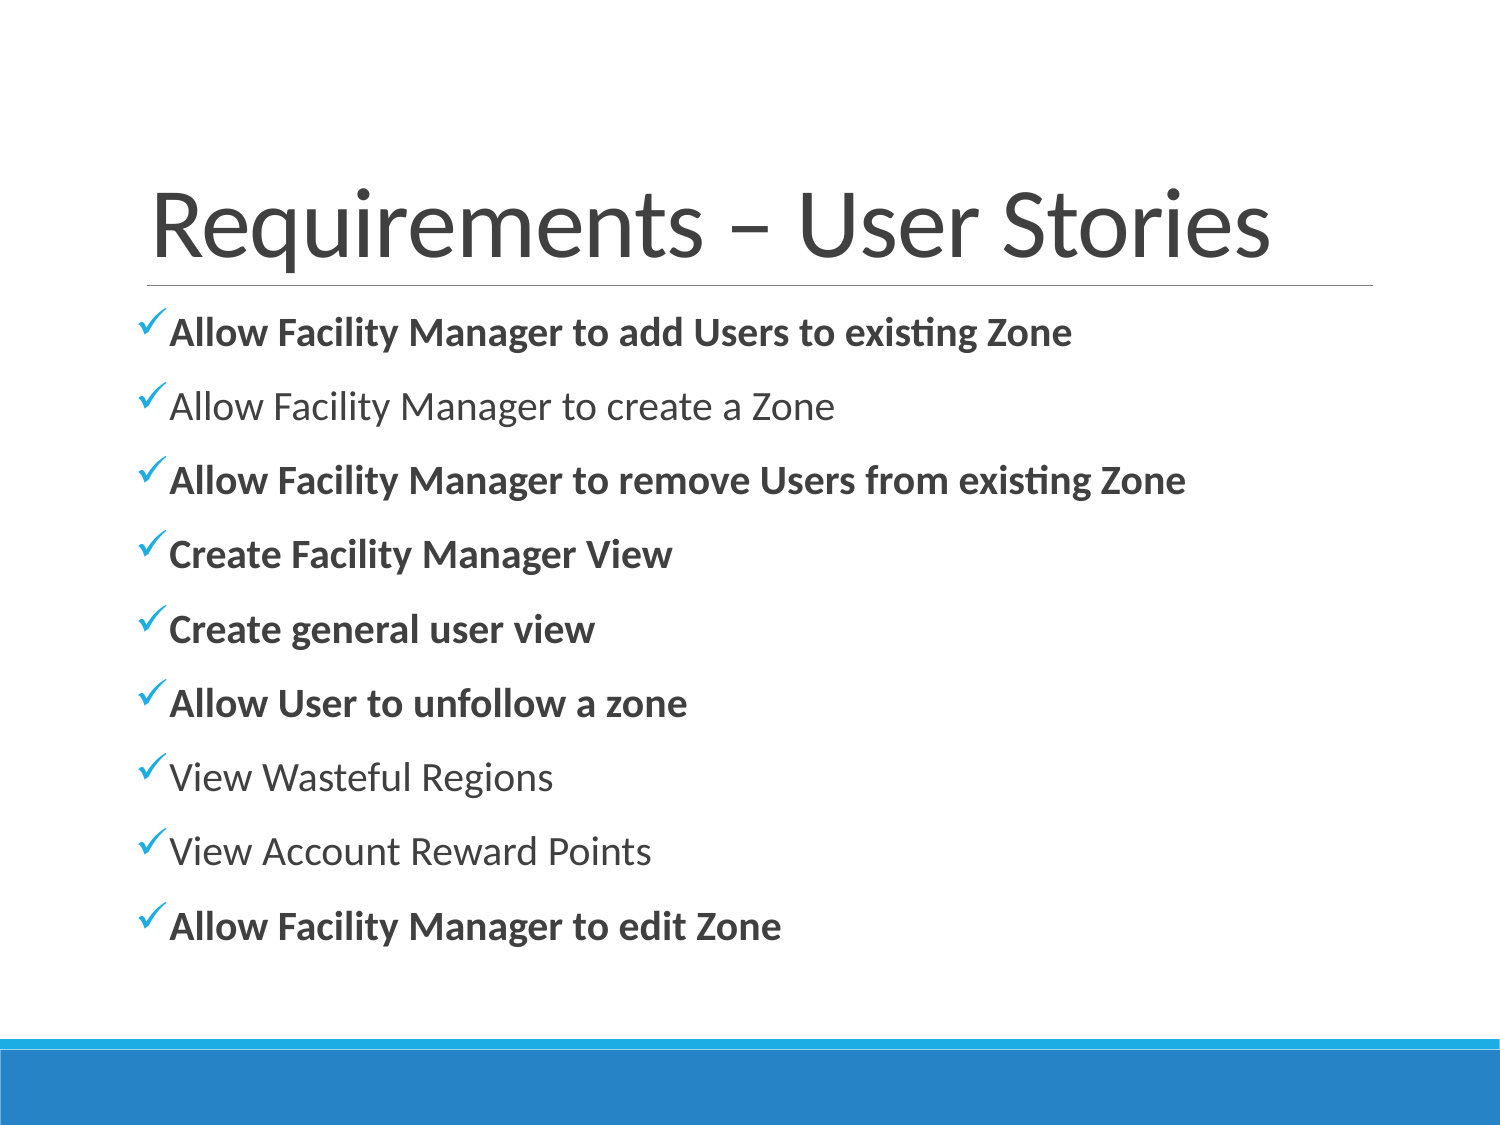

# Requirements – User Stories
Allow Facility Manager to add Users to existing Zone
Allow Facility Manager to create a Zone
Allow Facility Manager to remove Users from existing Zone
Create Facility Manager View
Create general user view
Allow User to unfollow a zone
View Wasteful Regions
View Account Reward Points
Allow Facility Manager to edit Zone